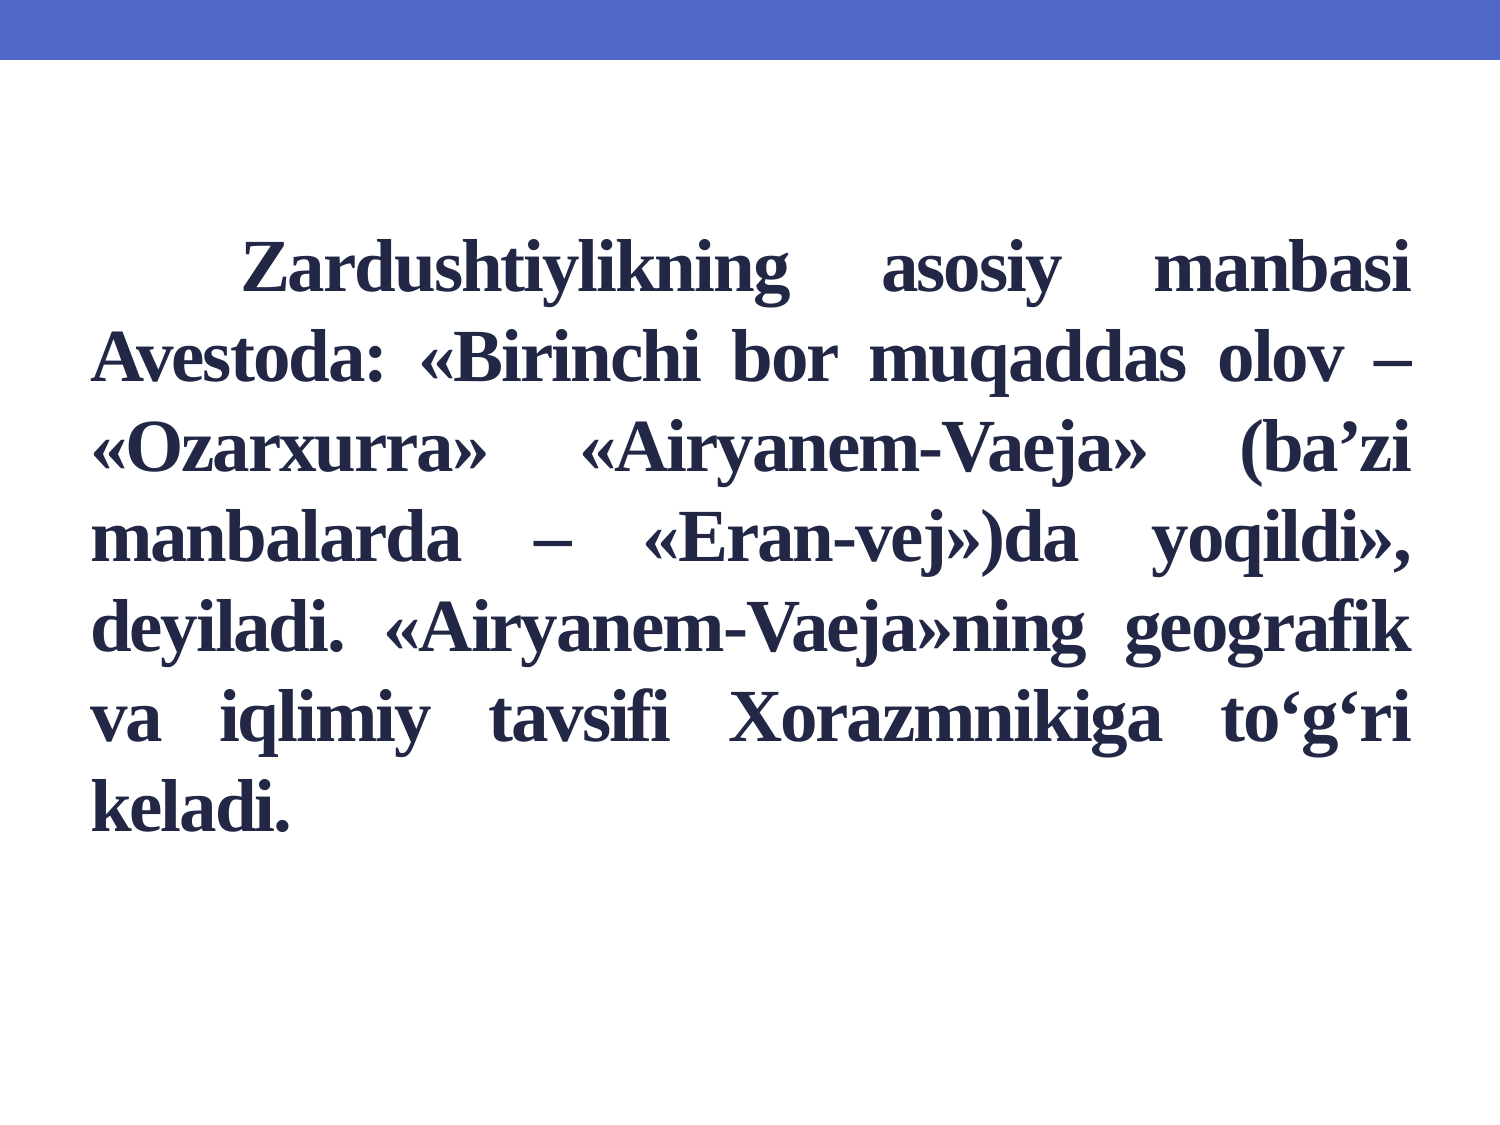

# Zardushtiylikning asosiy manbasi Avestoda: «Birinchi bor muqaddas olov – «Ozarxurra» «Airyanem-Vaeja» (ba’zi manbalarda – «Eran-vej»)da yoqildi», deyiladi. «Airyanem-Vaeja»ning geografik va iqlimiy tavsifi Xorazmnikiga to‘g‘ri keladi.